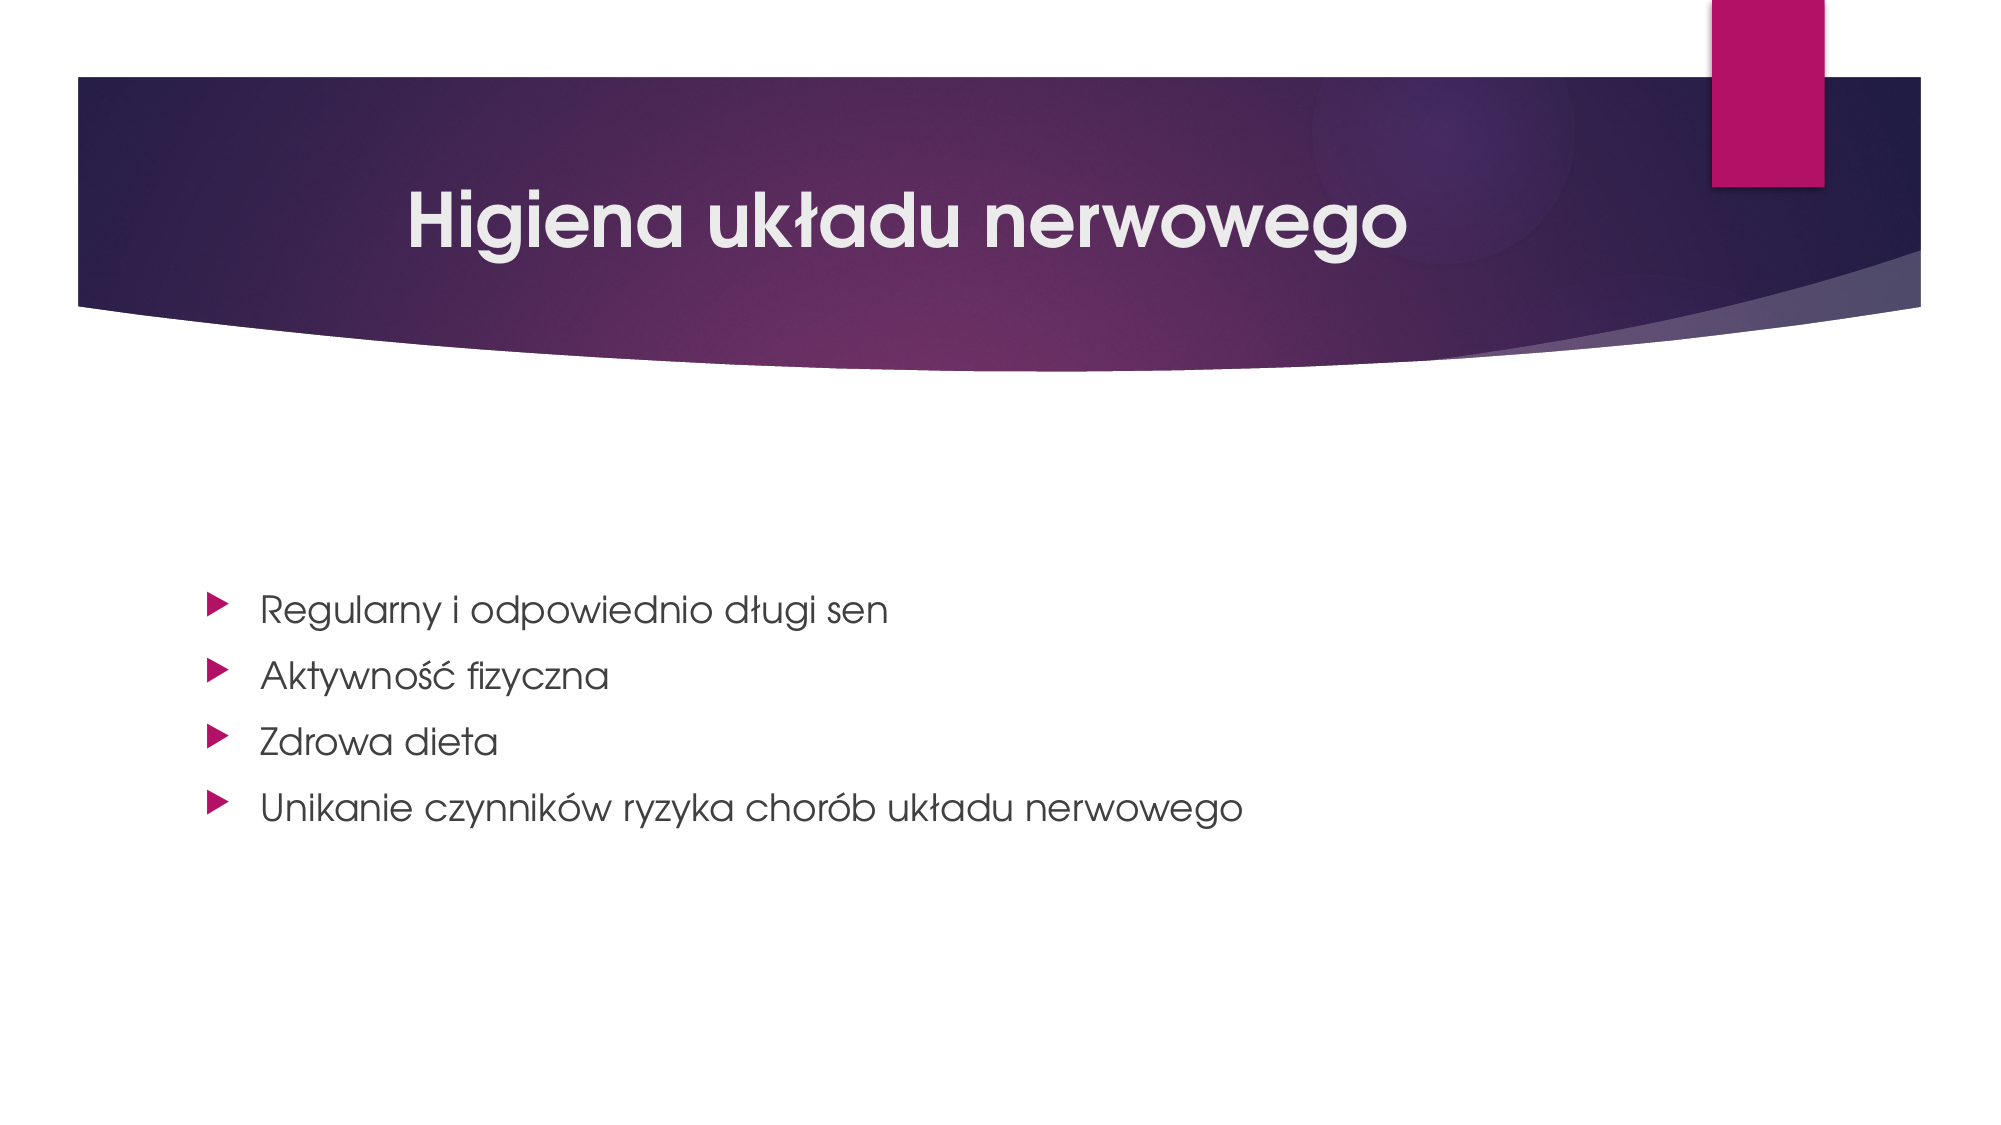

# Higiena układu nerwowego
Regularny i odpowiednio długi sen
Aktywność fizyczna
Zdrowa dieta
Unikanie czynników ryzyka chorób układu nerwowego